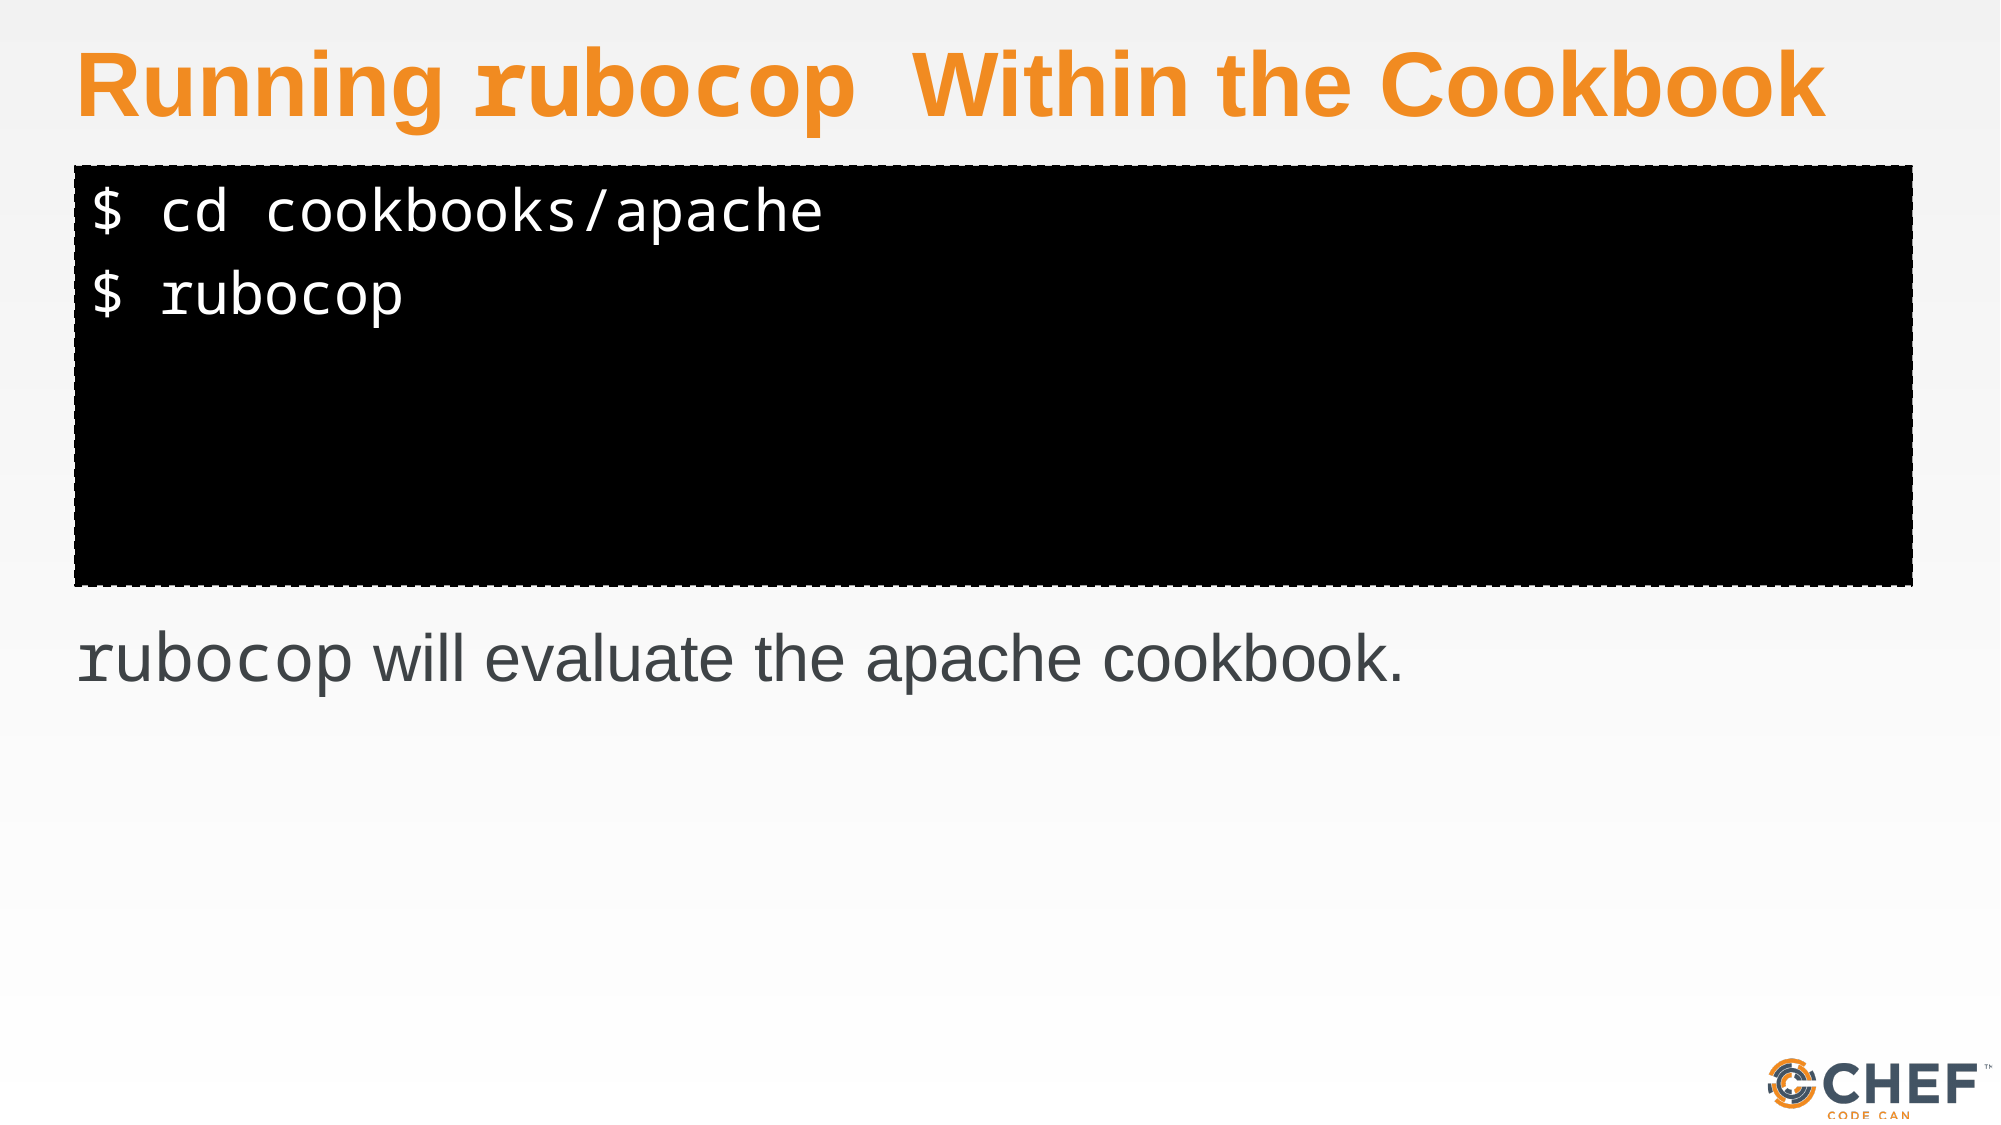

# Running rubocop Within the Cookbook
$ cd cookbooks/apache
$ rubocop
rubocop will evaluate the apache cookbook.